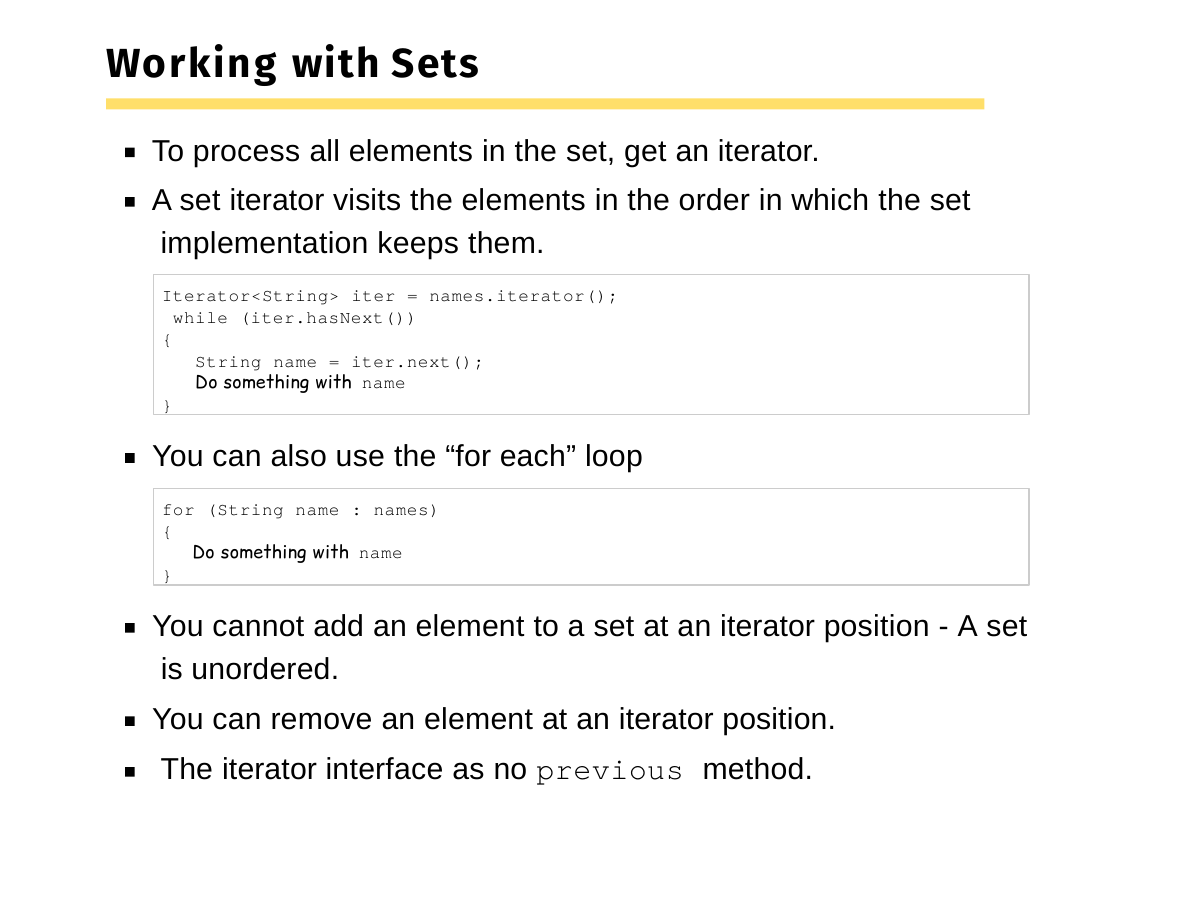

# Working with Sets

To process all elements in the set, get an iterator.
A set iterator visits the elements in the order in which the set  implementation keeps them.

Iterator<String> iter = names.iterator();  while (iter.hasNext())
{
String name = iter.next();
Do something with name
}
You can also use the “for each” loop

for (String name : names)
{
Do something with name
}
You cannot add an element to a set at an iterator position - A set  is unordered.
You can remove an element at an iterator position.  The iterator interface as no previous method.